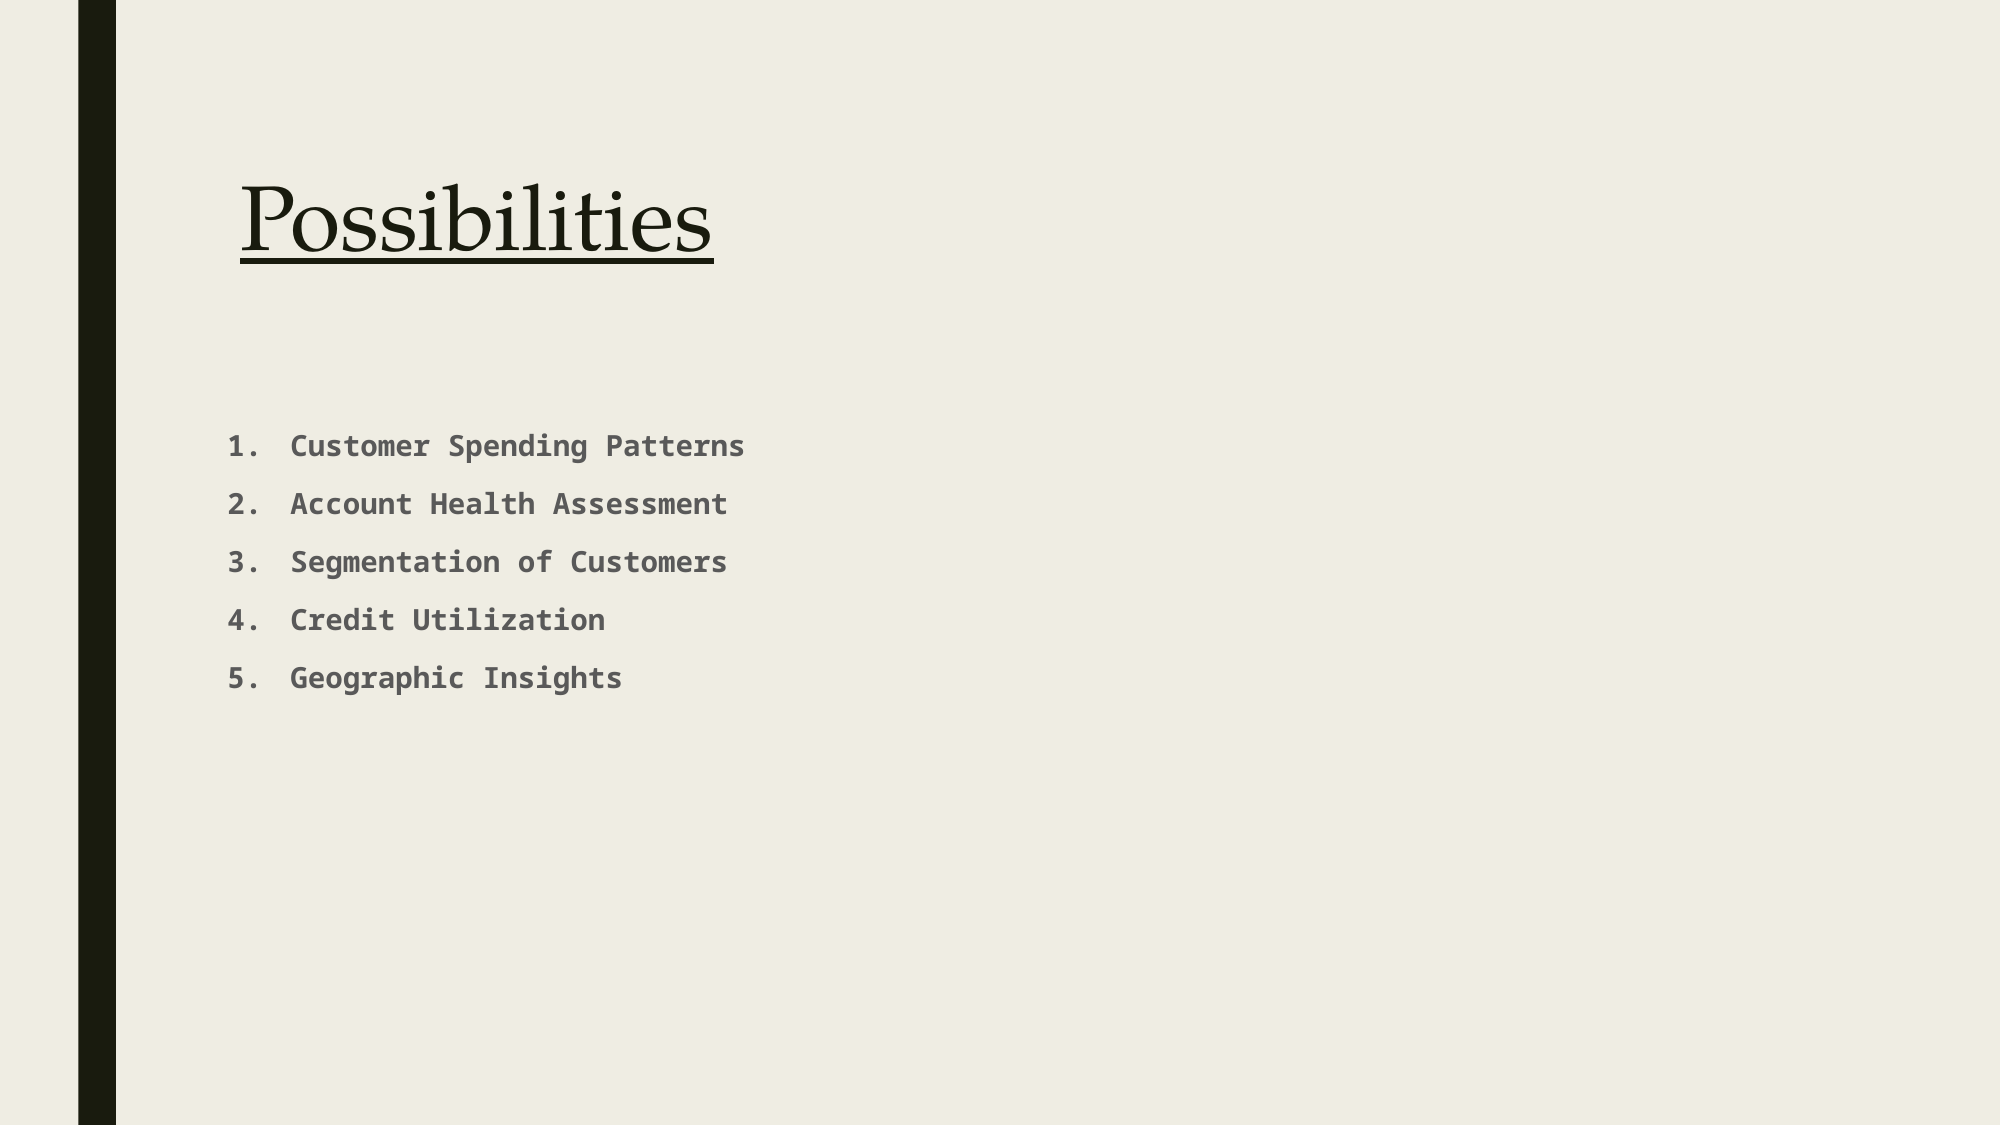

# Possibilities
Customer Spending Patterns
Account Health Assessment
Segmentation of Customers
Credit Utilization
Geographic Insights